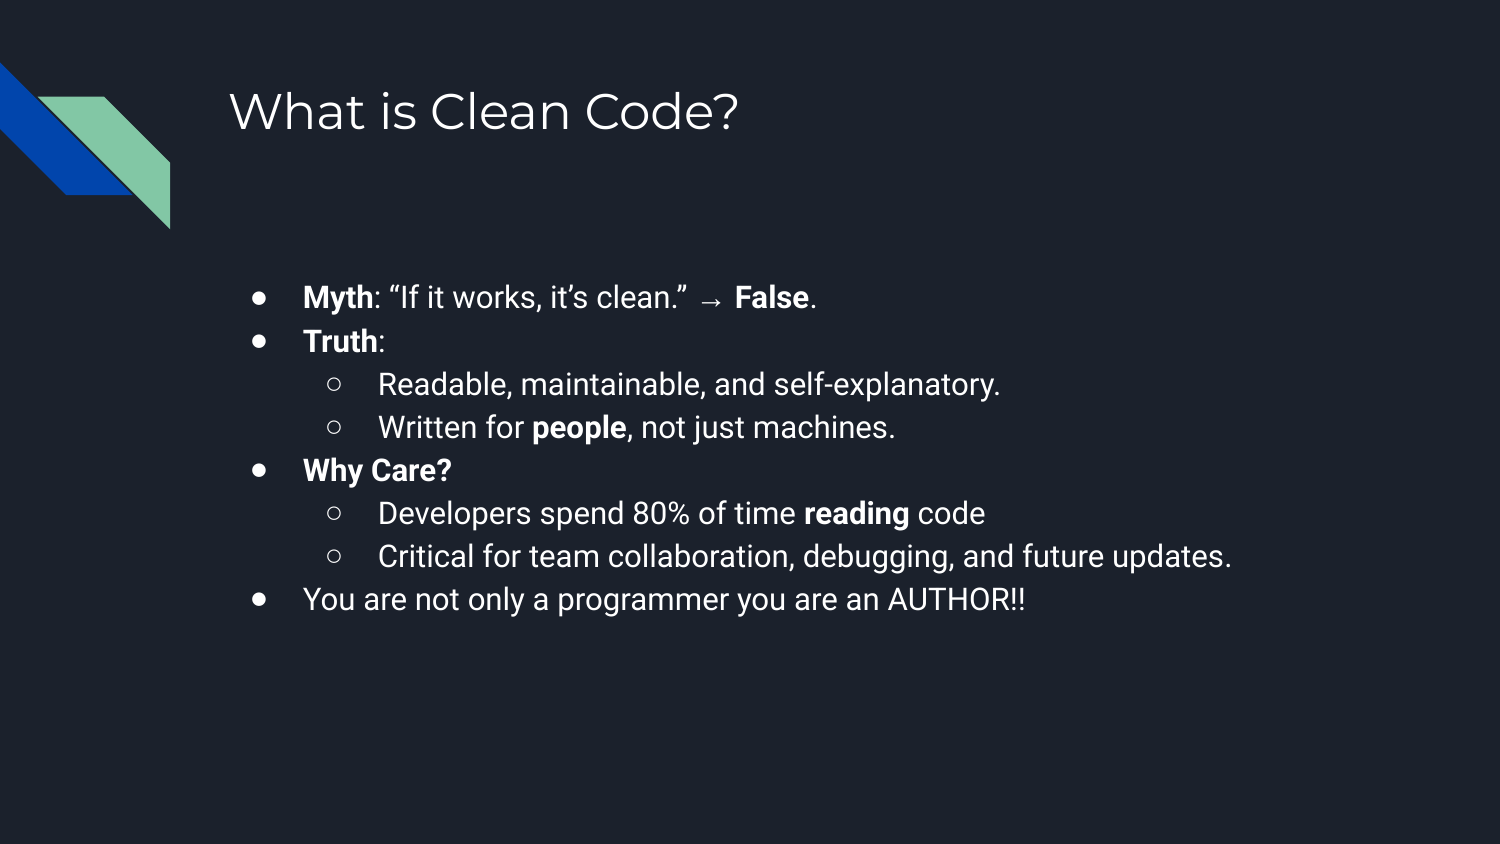

# What is Clean Code?

Myth: “If it works, it’s clean.” → False.
Truth:
Readable, maintainable, and self-explanatory.
Written for people, not just machines.
Why Care?
Developers spend 80% of time reading code
Critical for team collaboration, debugging, and future updates.
You are not only a programmer you are an AUTHOR!!